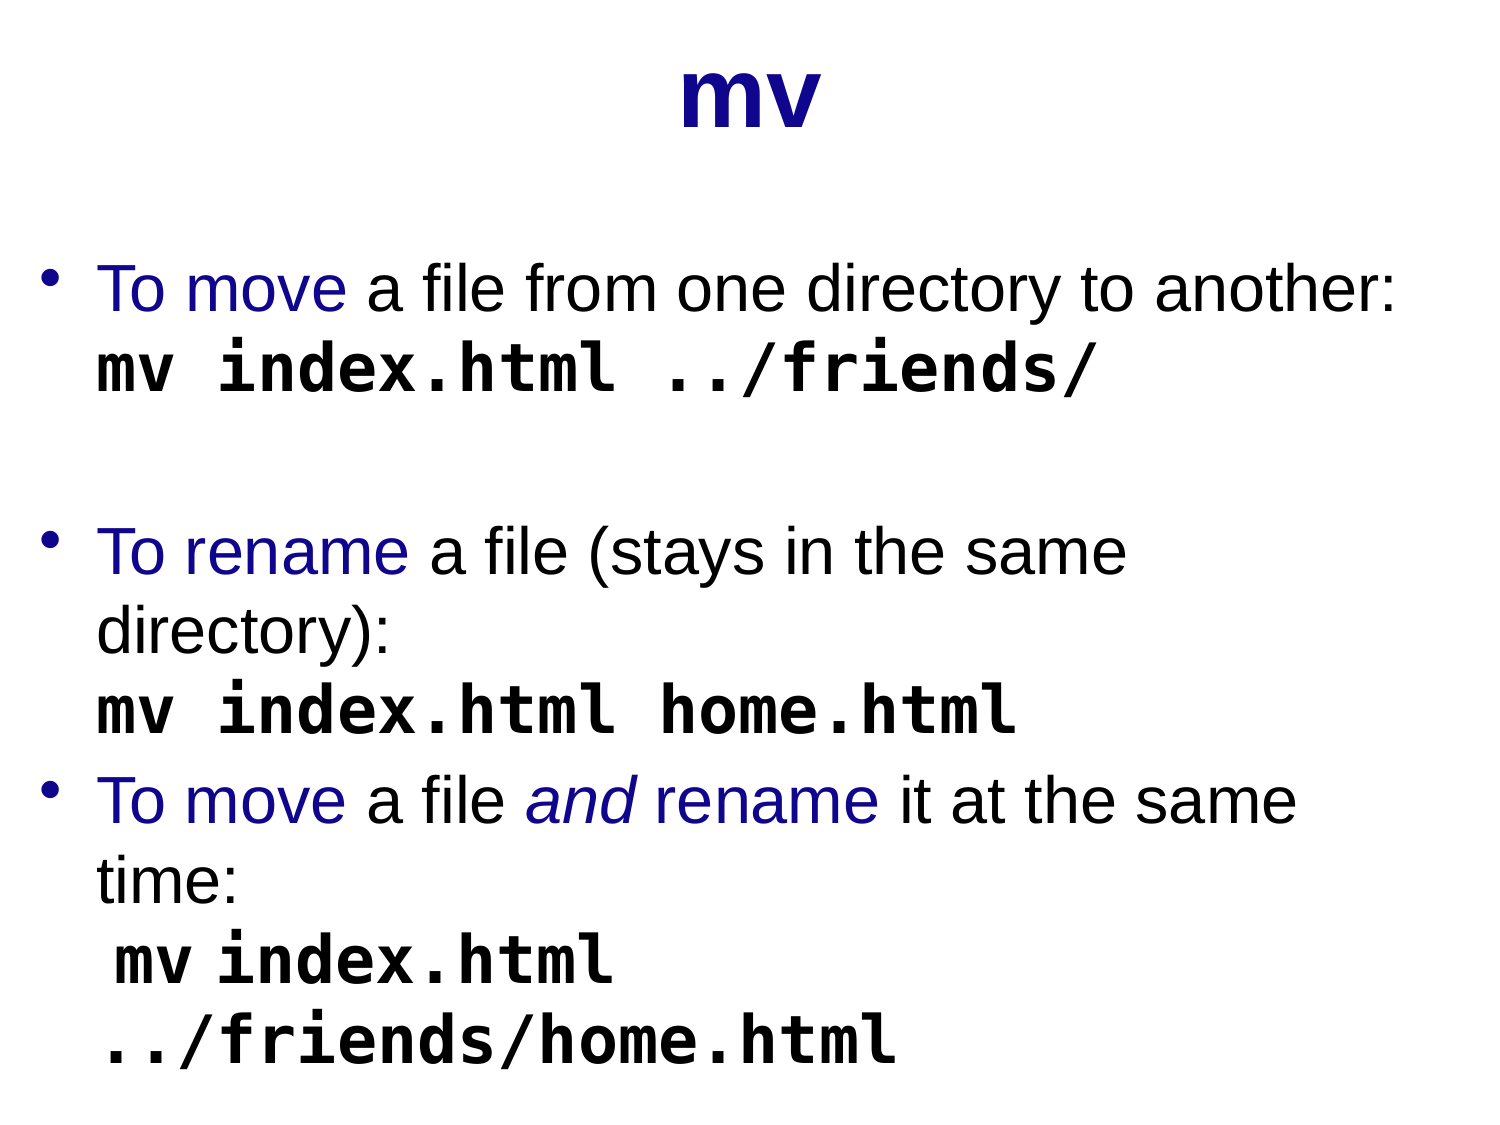

mv
To move a file from one directory to another:
mv index.html ../friends/
To rename a file (stays in the same directory):
mv index.html home.html
To move a file and rename it at the same time:
 mv index.html ../friends/home.html